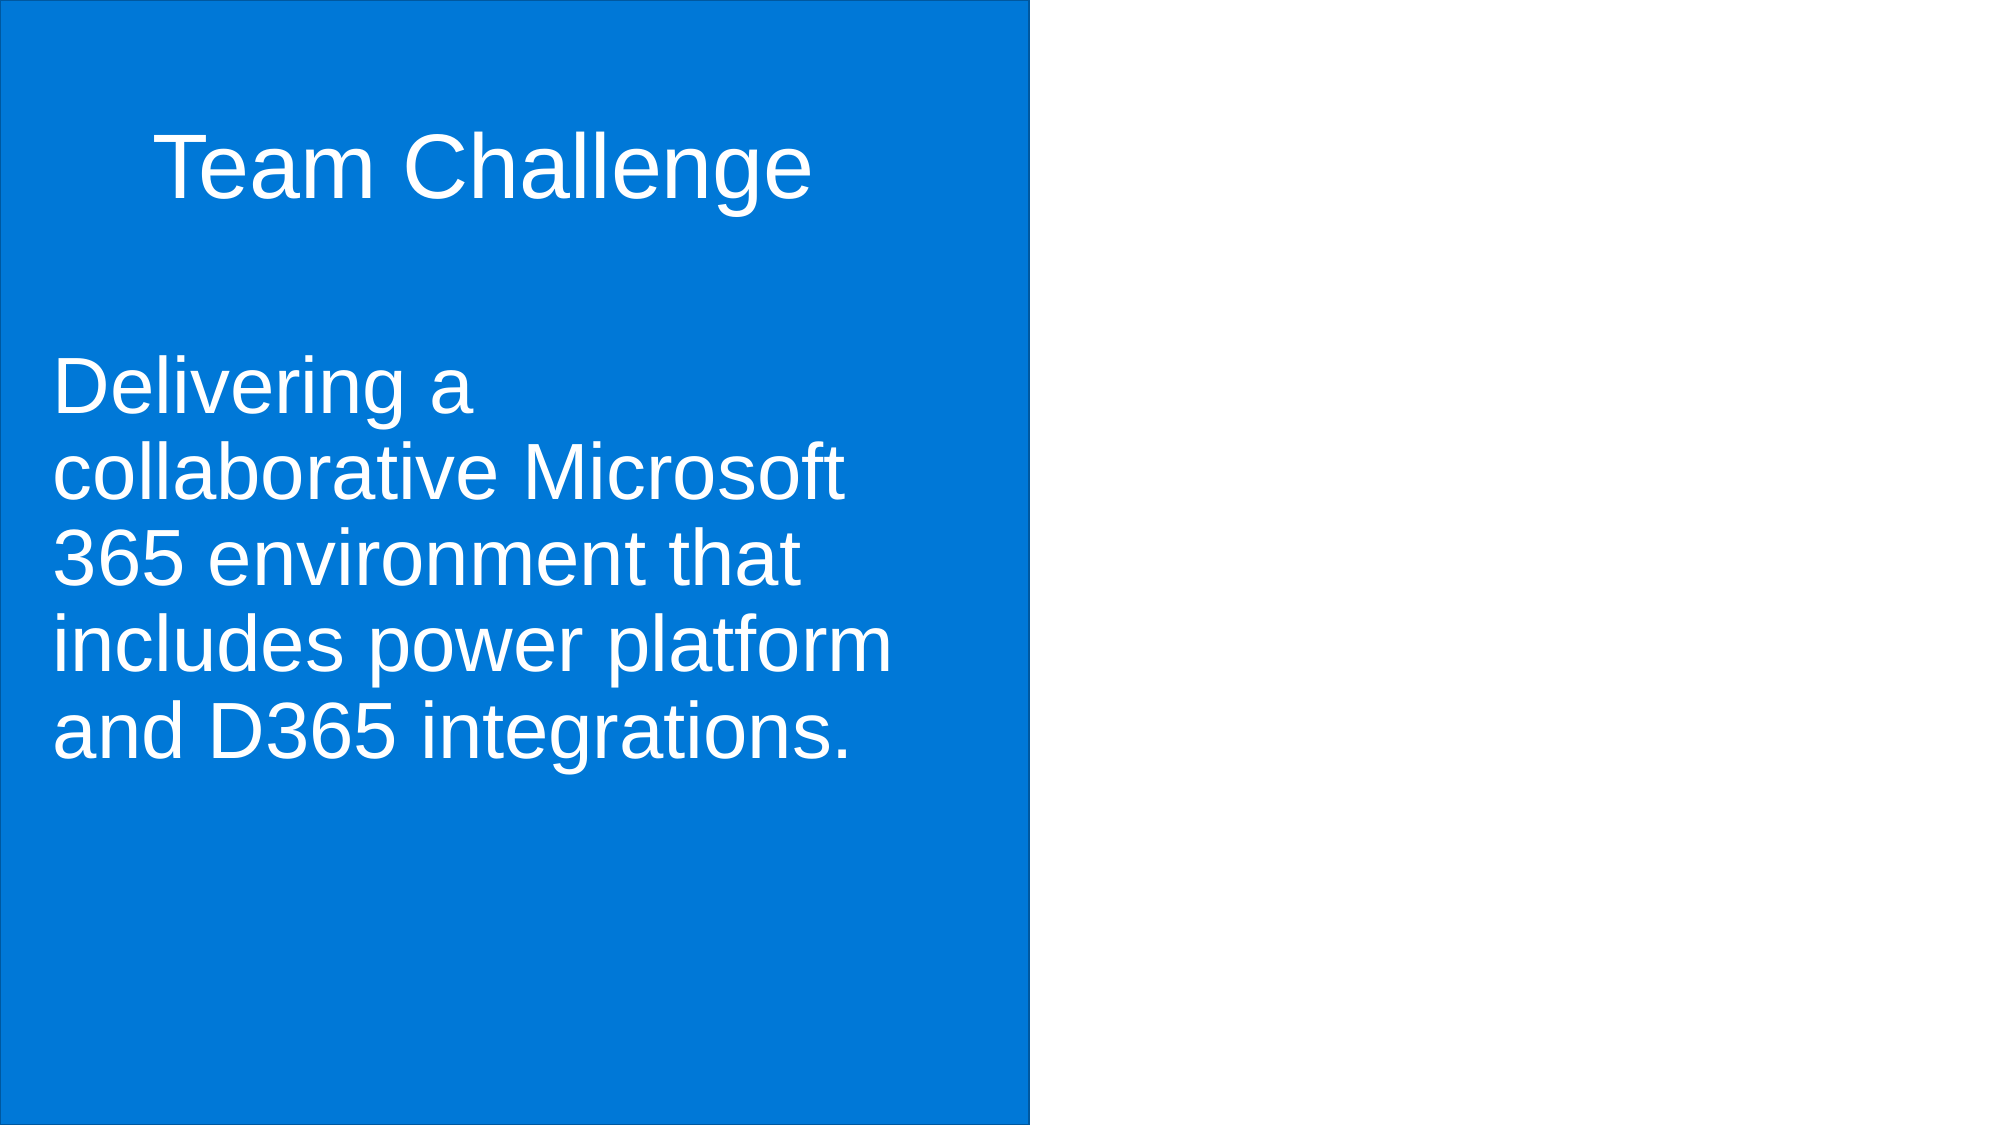

# Team Challenge
Delivering a collaborative Microsoft 365 environment that includes power platform and D365 integrations.